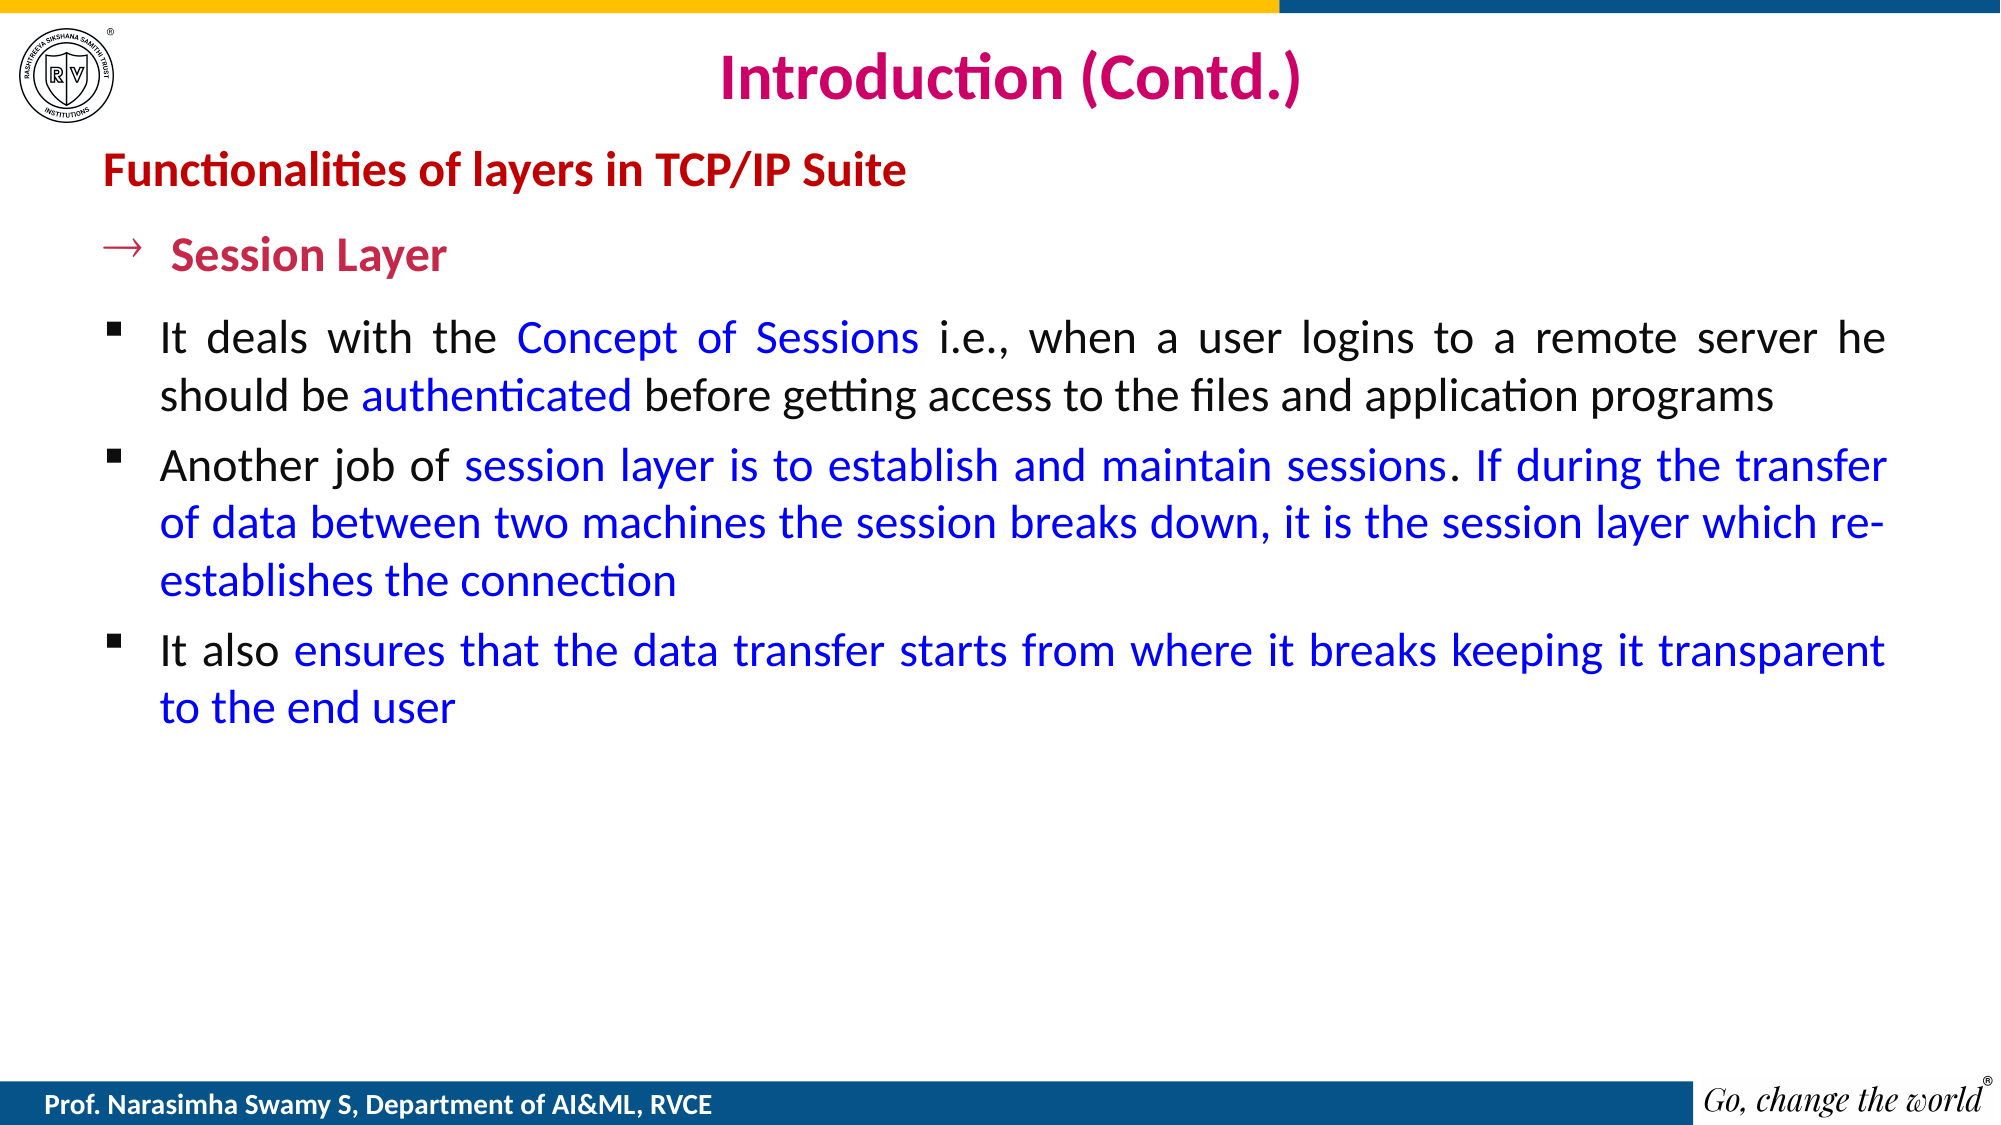

# Introduction (Contd.)
Functionalities of layers in TCP/IP Suite
 Session Layer
It deals with the Concept of Sessions i.e., when a user logins to a remote server he should be authenticated before getting access to the files and application programs
Another job of session layer is to establish and maintain sessions. If during the transfer of data between two machines the session breaks down, it is the session layer which re-establishes the connection
It also ensures that the data transfer starts from where it breaks keeping it transparent to the end user